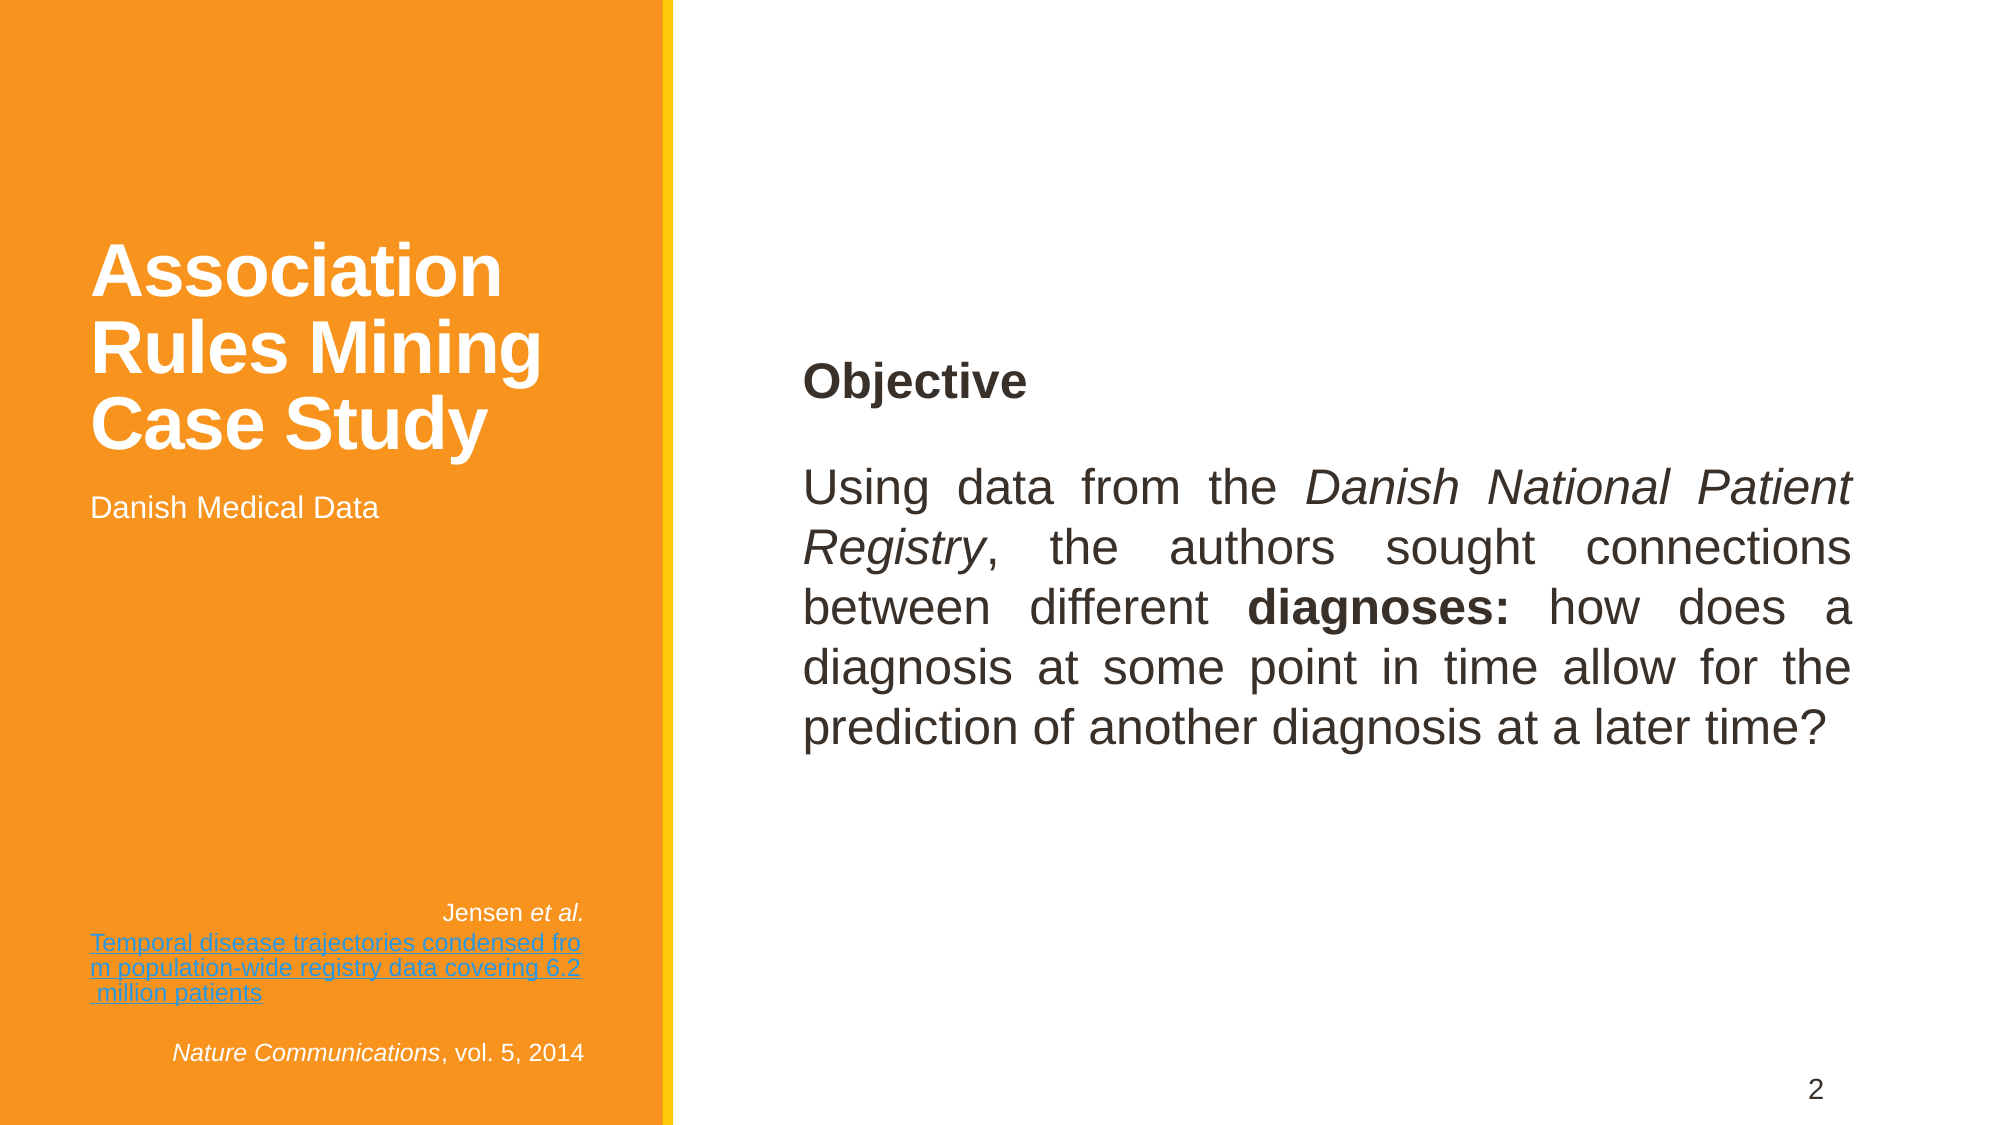

# Association Rules Mining Case Study
Objective
Using data from the Danish National Patient Registry, the authors sought connections between different diagnoses: how does a diagnosis at some point in time allow for the prediction of another diagnosis at a later time?

Danish Medical Data

Jensen et al.
Temporal disease trajectories condensed from population-wide registry data covering 6.2 million patients
Nature Communications, vol. 5, 2014
2